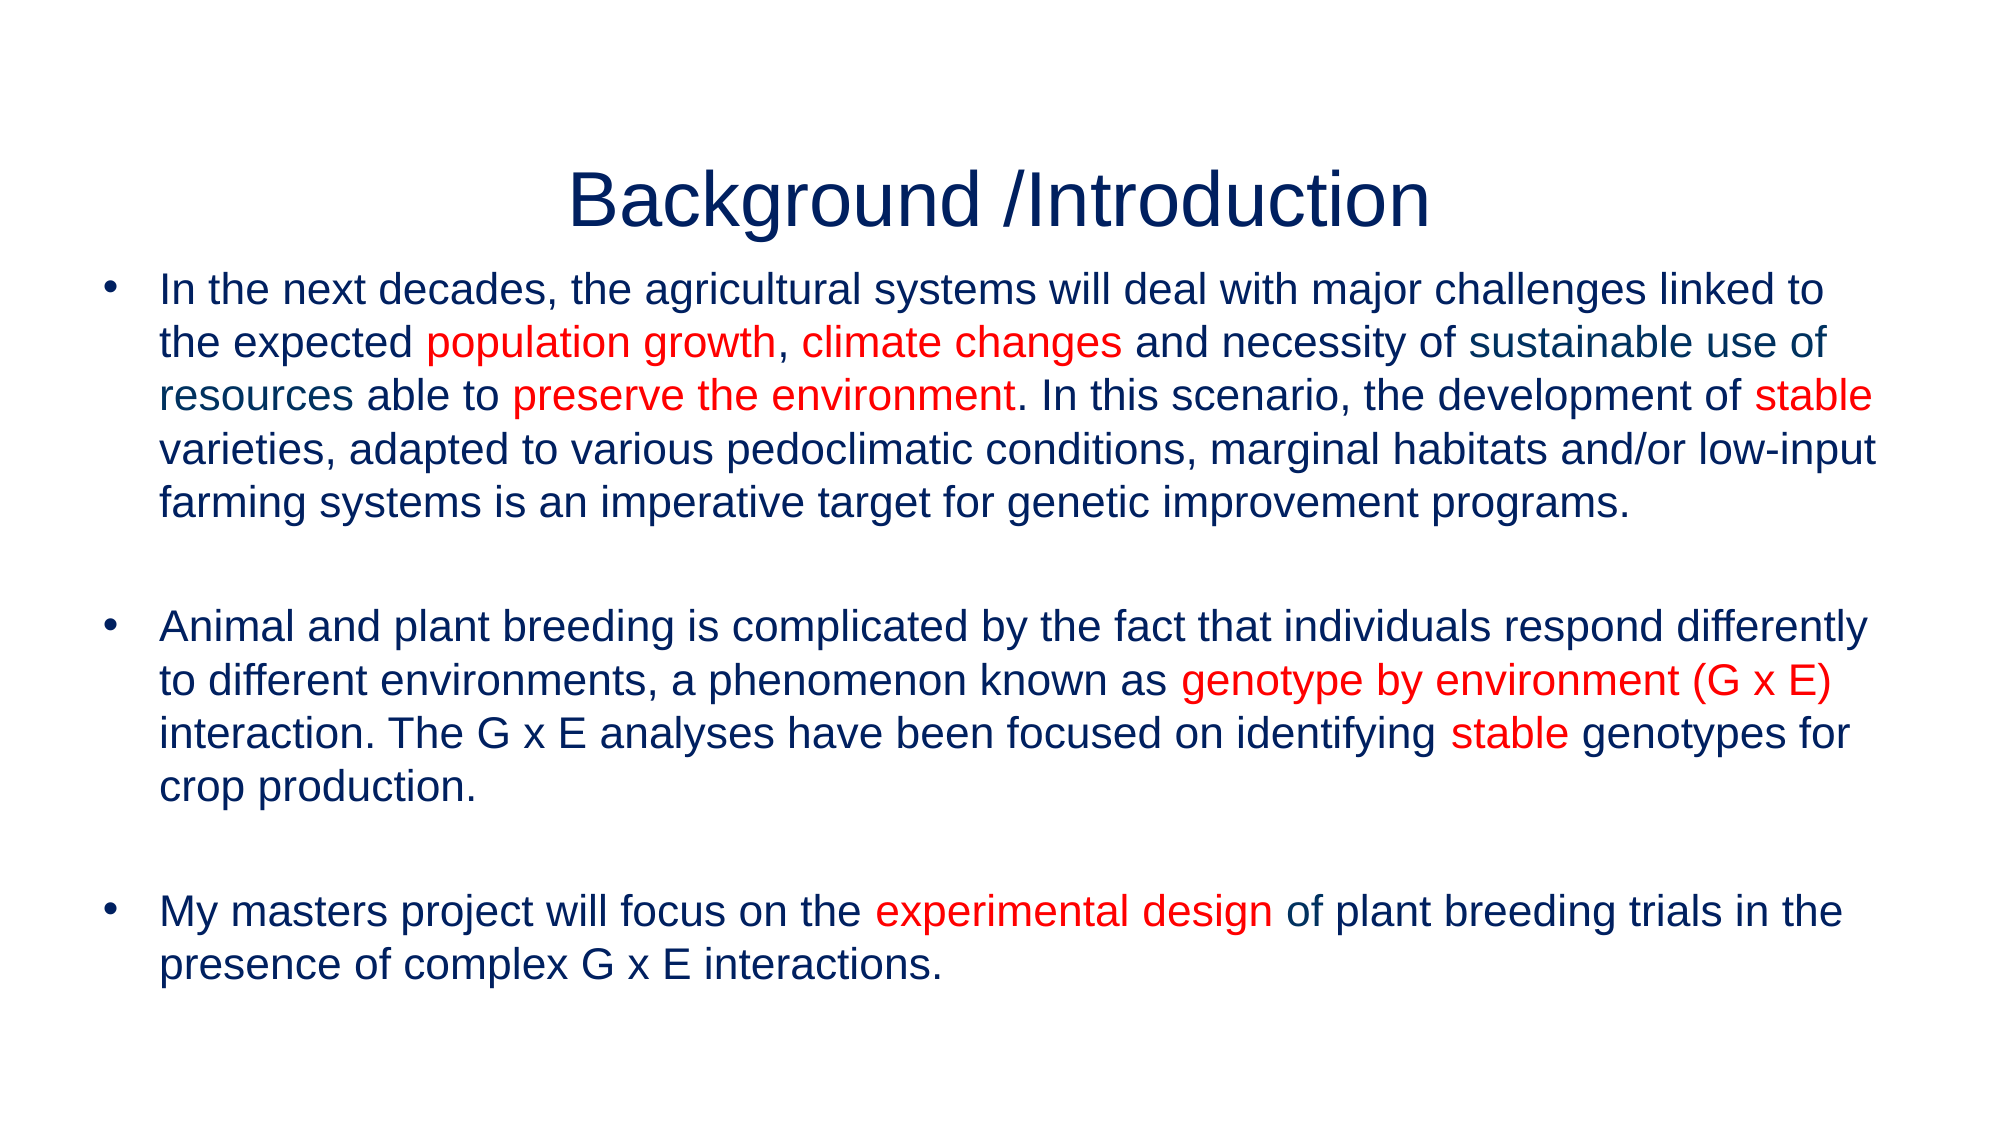

# Background /Introduction
In the next decades, the agricultural systems will deal with major challenges linked to the expected population growth, climate changes and necessity of sustainable use of resources able to preserve the environment. In this scenario, the development of stable varieties, adapted to various pedoclimatic conditions, marginal habitats and/or low-input farming systems is an imperative target for genetic improvement programs.

Animal and plant breeding is complicated by the fact that individuals respond differently to different environments, a phenomenon known as genotype by environment (G x E) interaction. The G x E analyses have been focused on identifying stable genotypes for crop production.

My masters project will focus on the experimental design of plant breeding trials in the presence of complex G x E interactions.